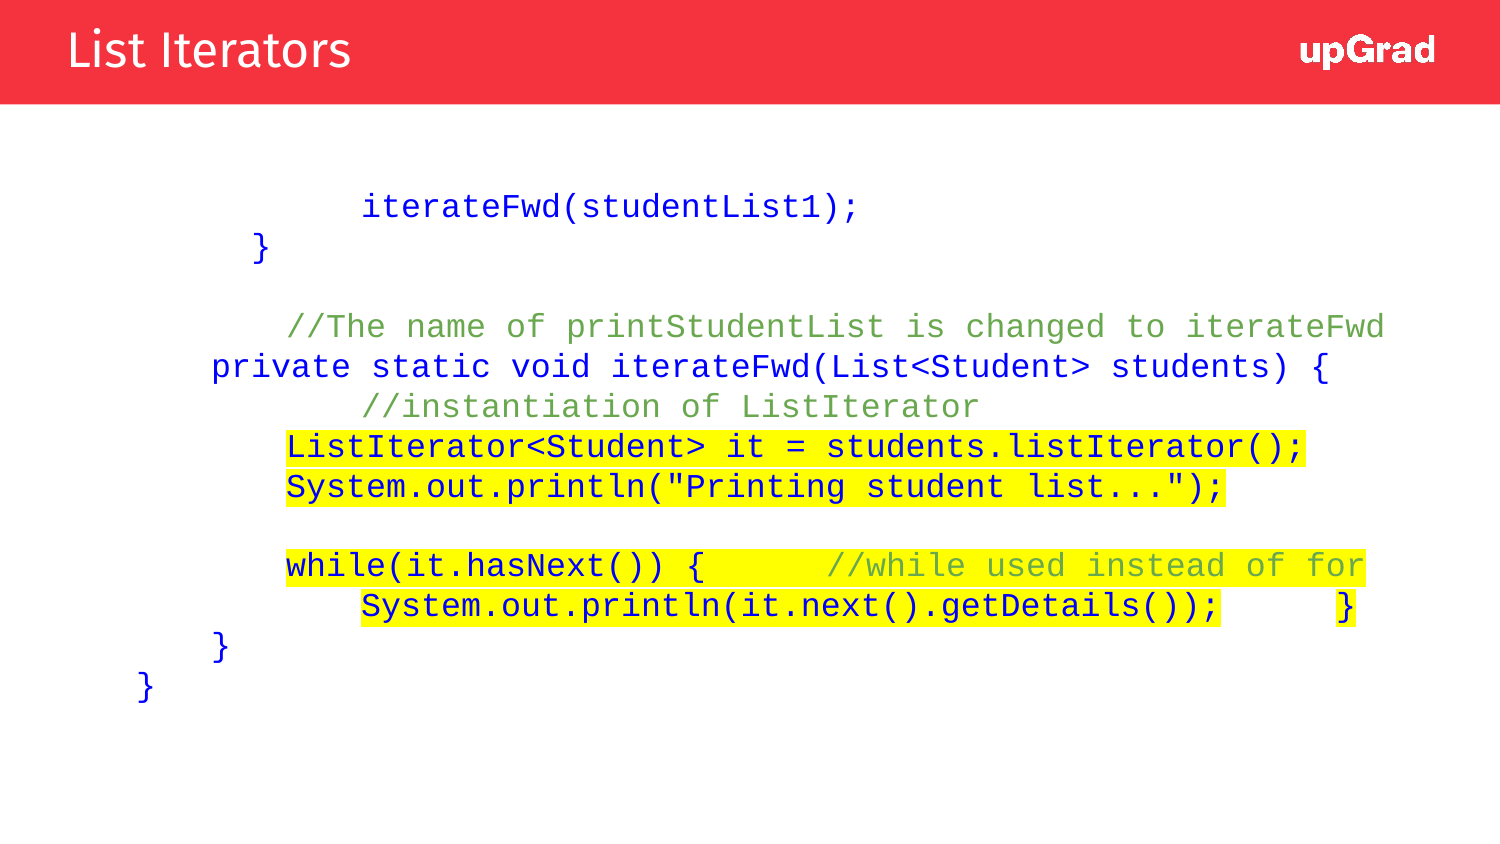

# List Iterators

    	iterateFwd(studentList1);
  }

	//The name of printStudentList is changed to iterateFwd
private static void iterateFwd(List<Student> students) {
  	//instantiation of ListIterator
ListIterator<Student> it = students.listIterator();
System.out.println("Printing student list...");

while(it.hasNext()) {      //while used instead of for
System.out.println(it.next().getDetails());	}
}
}